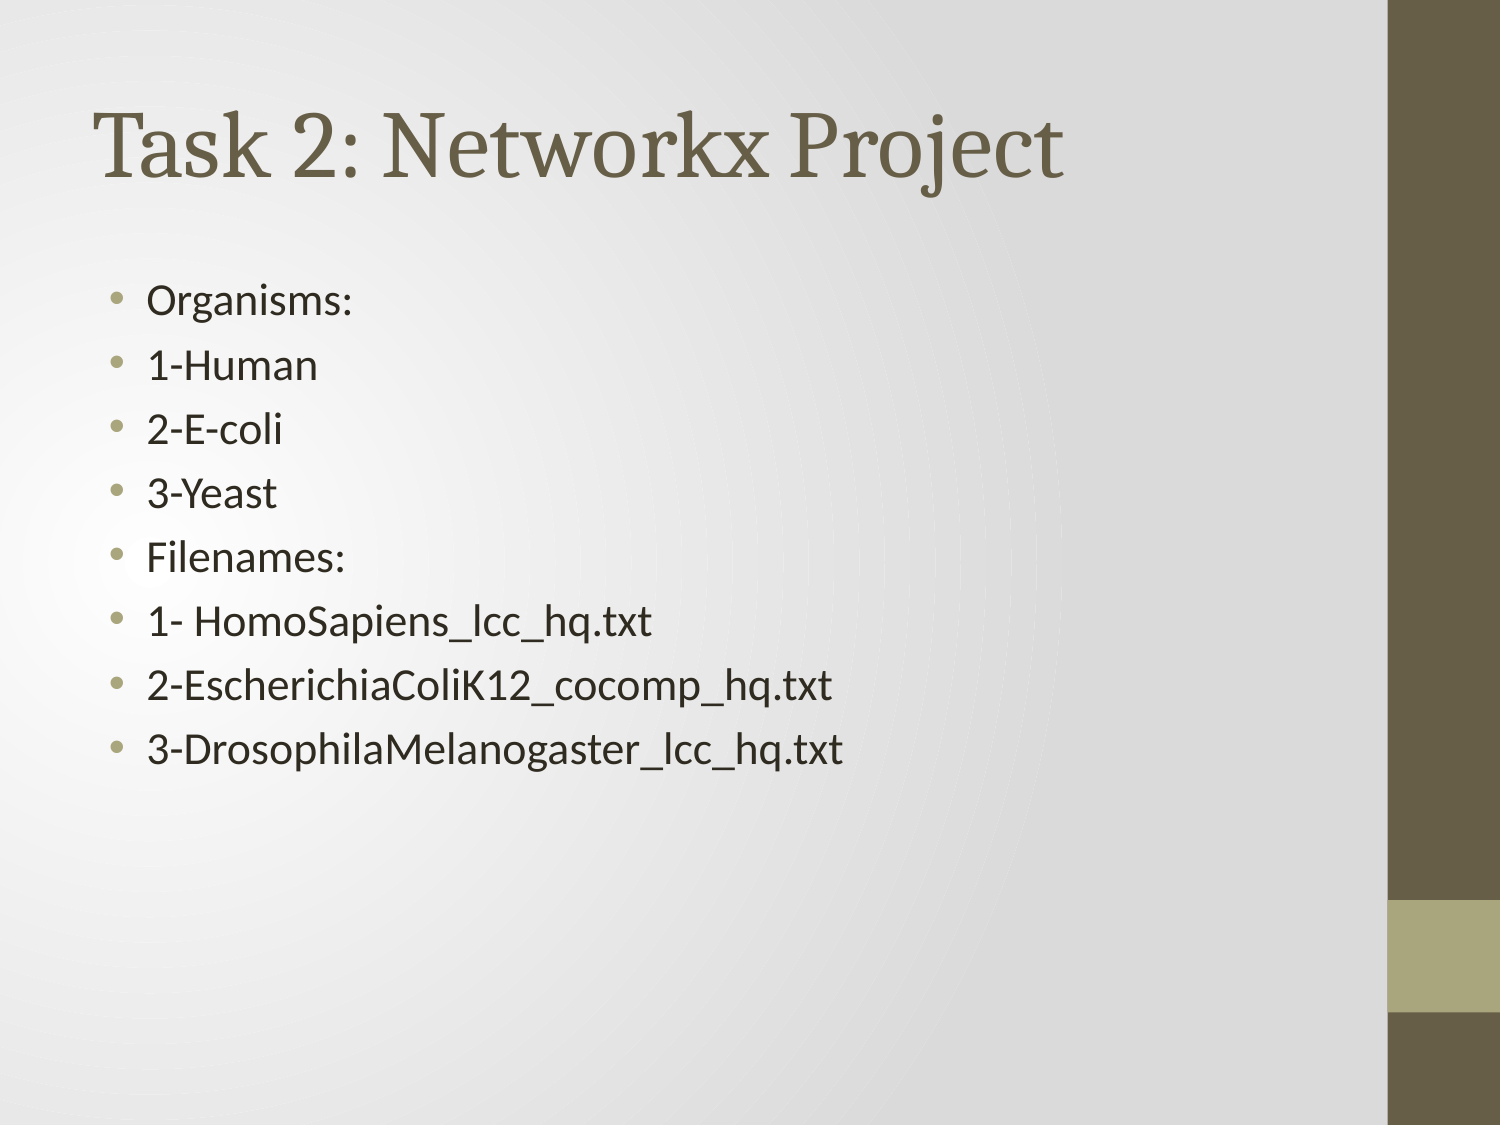

# Task 2: Networkx Project
Organisms:
1-Human
2-E-coli
3-Yeast
Filenames:
1- HomoSapiens_lcc_hq.txt
2-EscherichiaColiK12_cocomp_hq.txt
3-DrosophilaMelanogaster_lcc_hq.txt